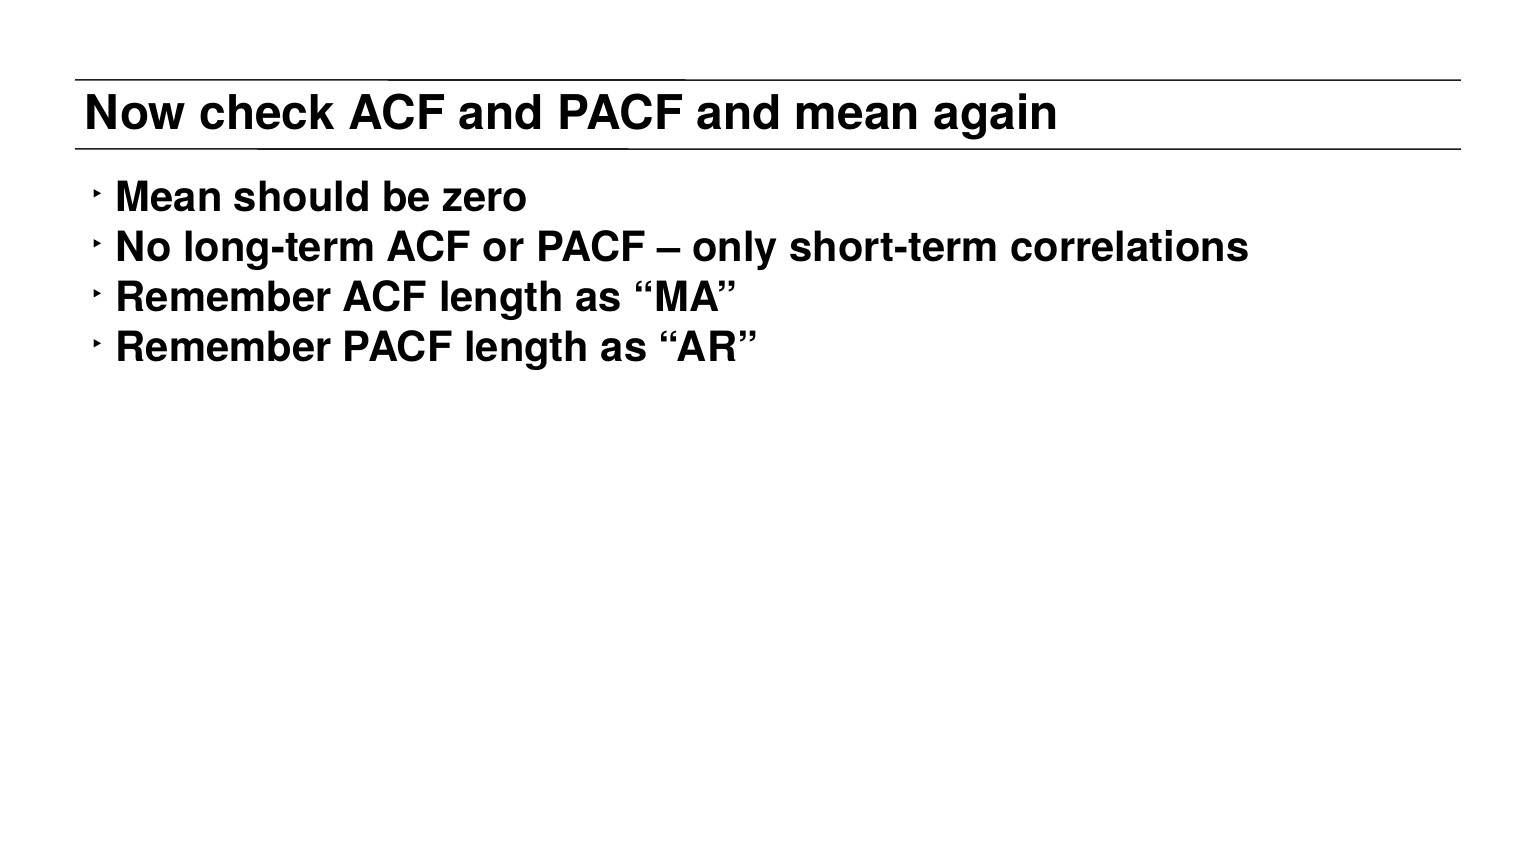

# Now check ACF and PACF and mean again
Mean should be zero
No long-term ACF or PACF – only short-term correlations
Remember ACF length as “MA”
Remember PACF length as “AR”